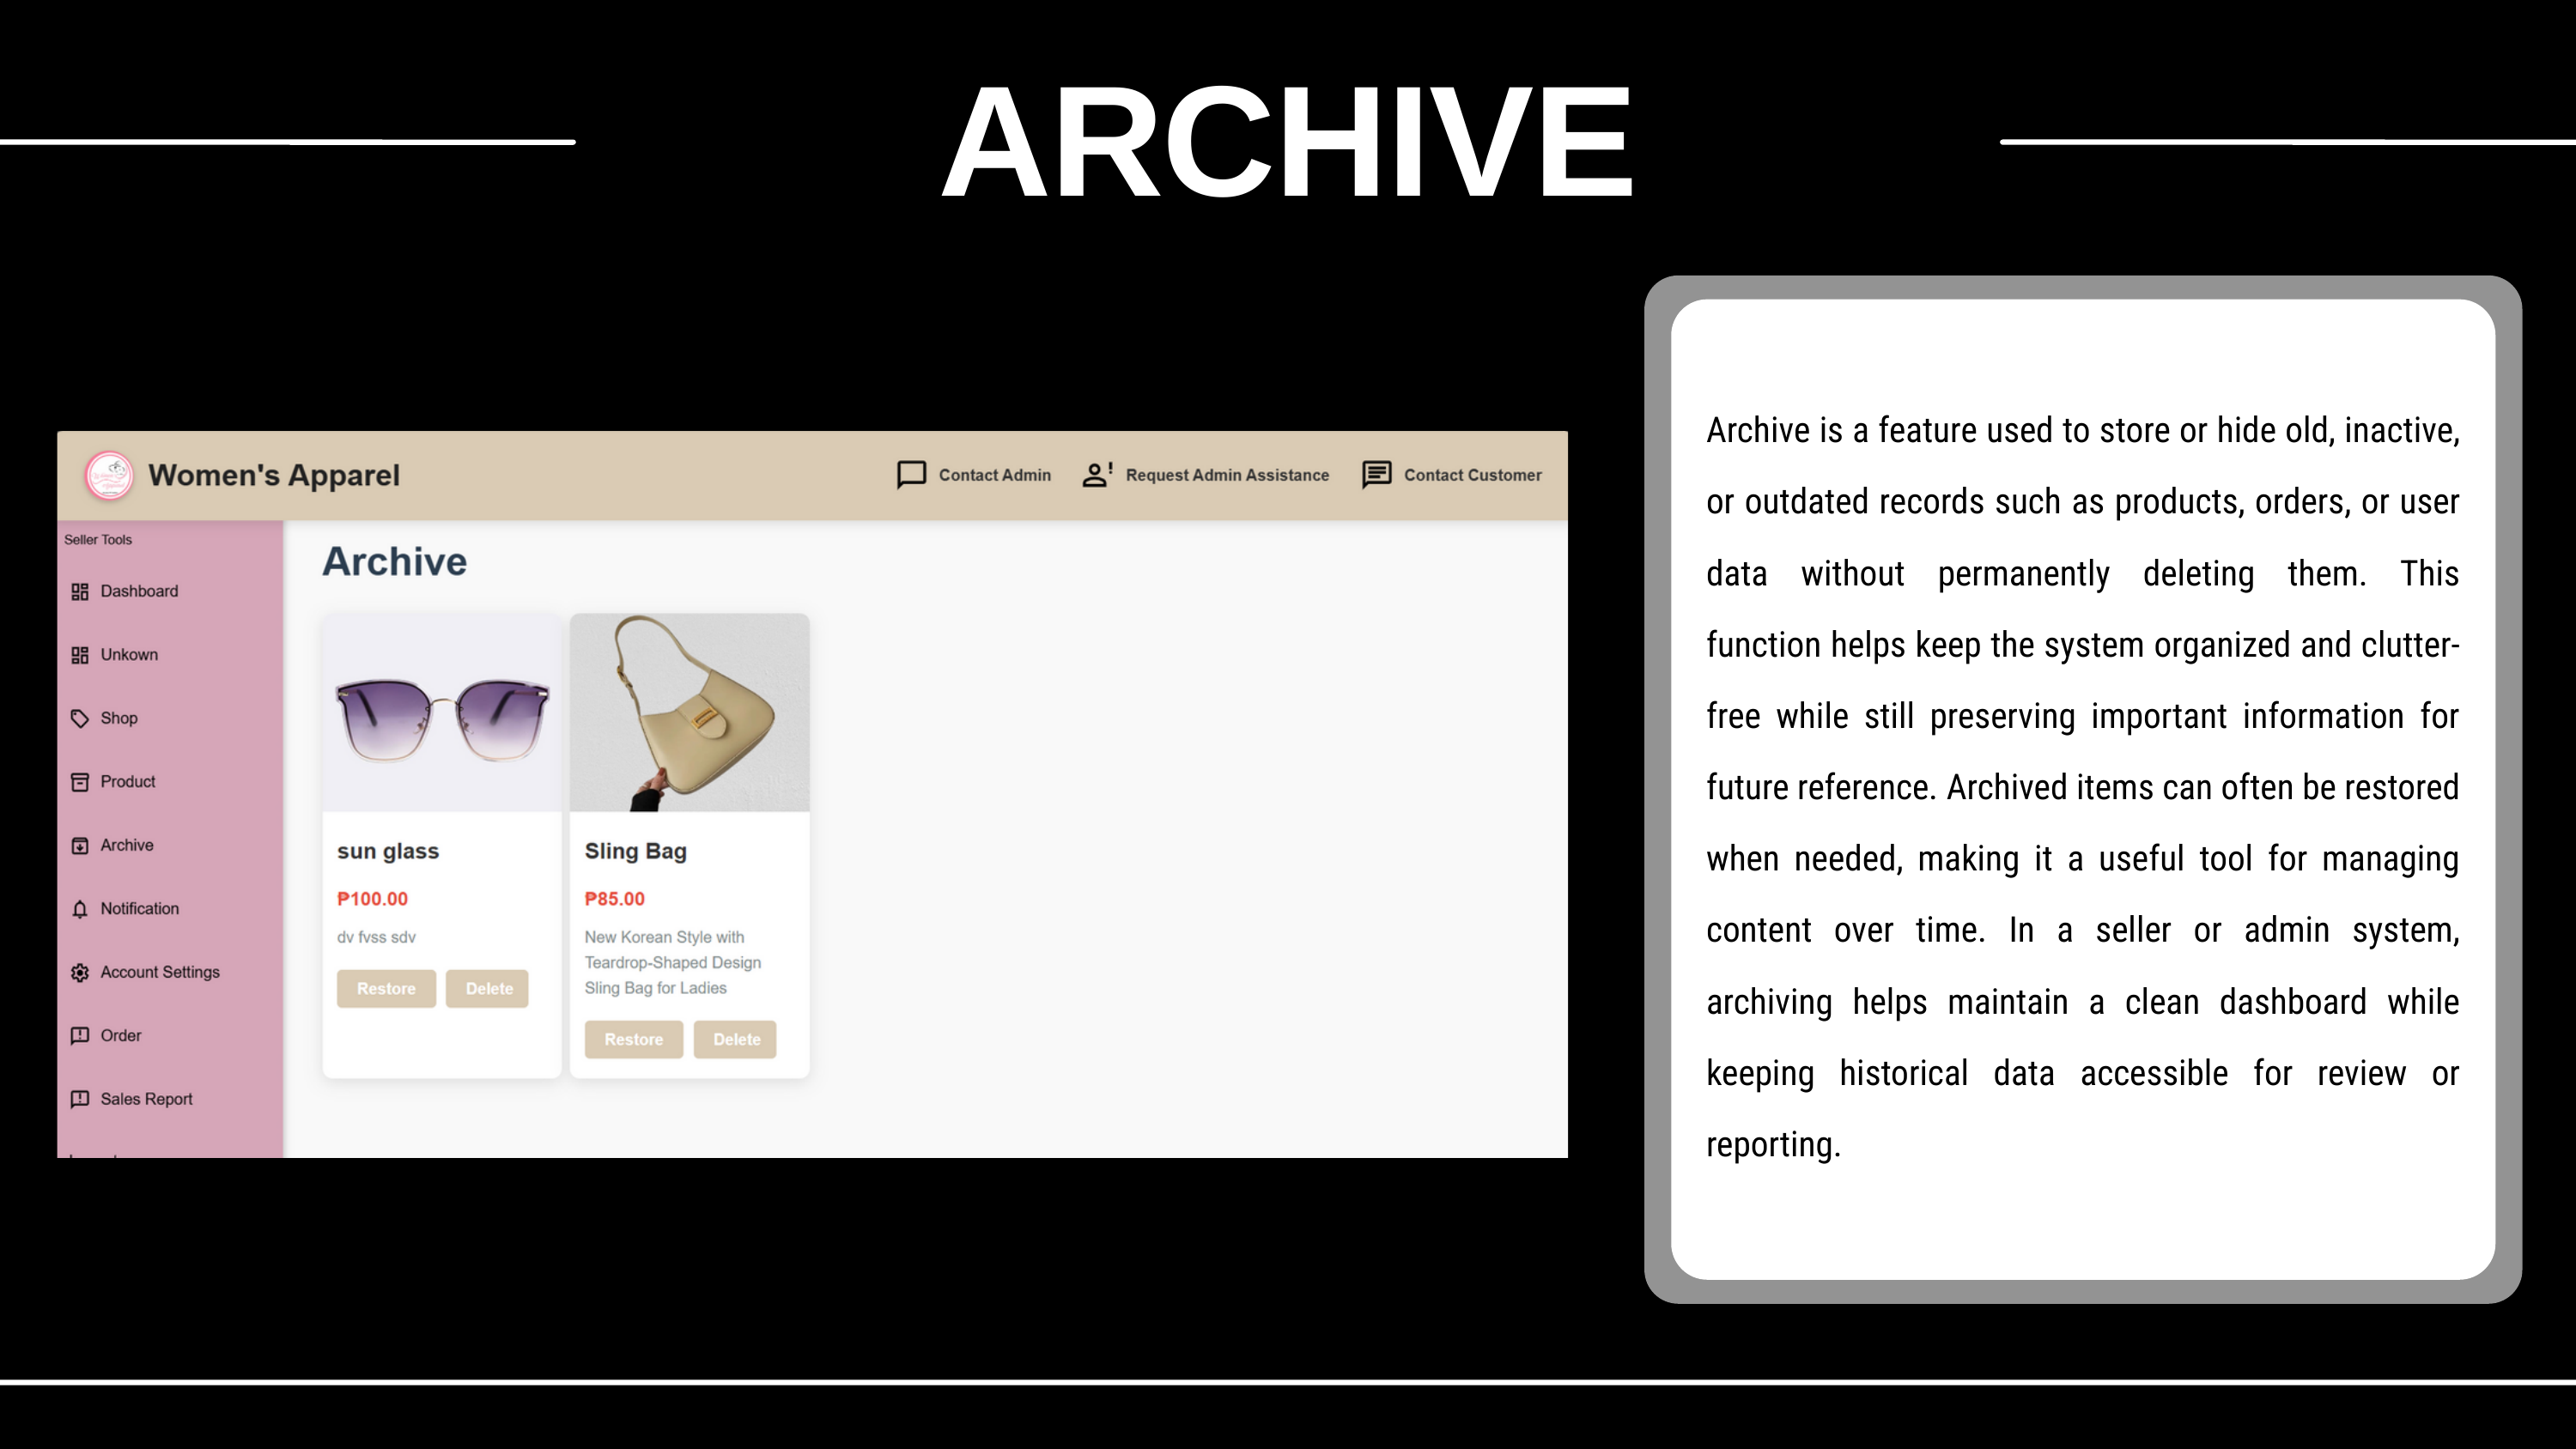

ARCHIVE

Archive is a feature used to store or hide old, inactive, or outdated records such as products, orders, or user data without permanently deleting them. This function helps keep the system organized and clutter-free while still preserving important information for future reference. Archived items can often be restored when needed, making it a useful tool for managing content over time. In a seller or admin system, archiving helps maintain a clean dashboard while keeping historical data accessible for review or reporting.